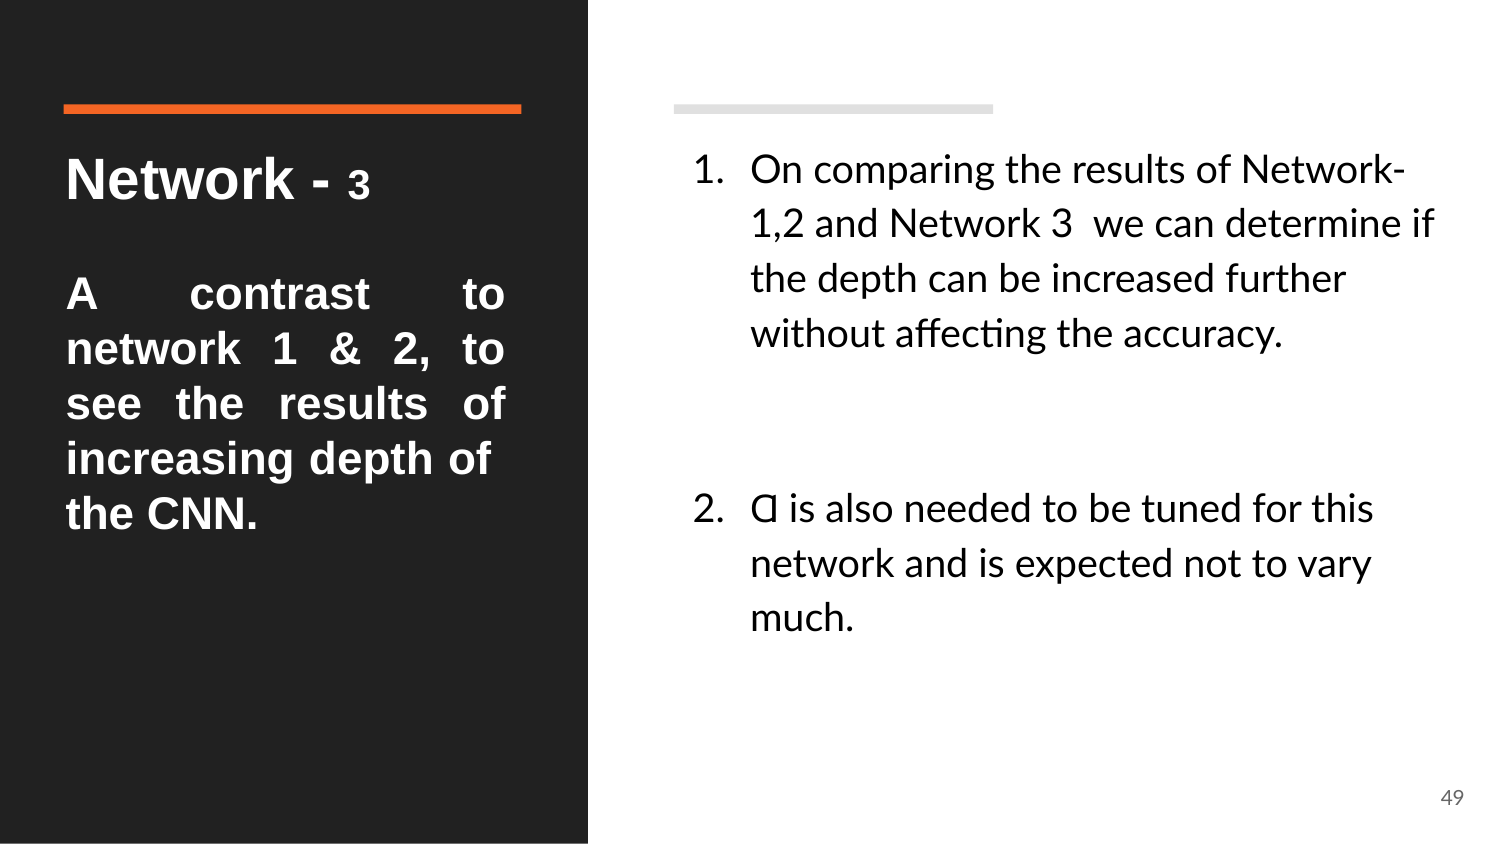

On comparing the results of Network-1,2 and Network 3  we can determine if the depth can be increased further without affecting the accuracy.

Ɑ is also needed to be tuned for this network and is expected not to vary much.
# Network - 3

A contrast to network 1 & 2, to see the results of increasing depth of  the CNN.

49